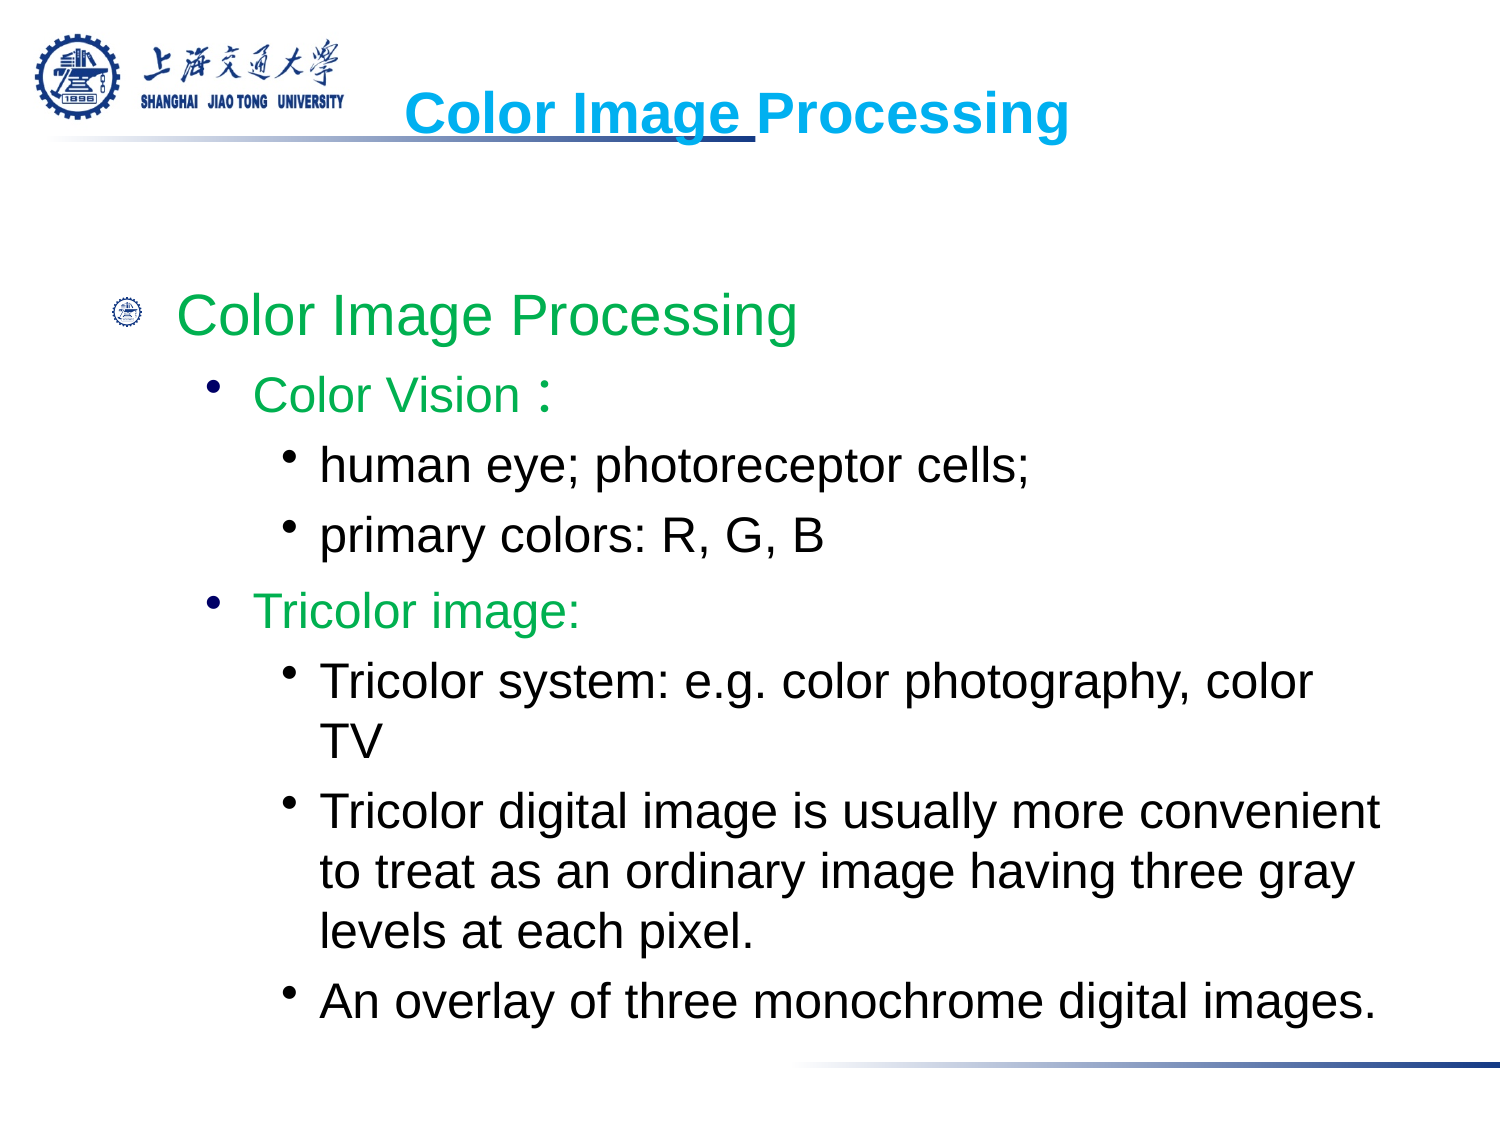

# Color Image Processing
Color Image Processing
Color Vision：
human eye; photoreceptor cells;
primary colors: R, G, B
Tricolor image:
Tricolor system: e.g. color photography, color TV
Tricolor digital image is usually more convenient to treat as an ordinary image having three gray levels at each pixel.
An overlay of three monochrome digital images.